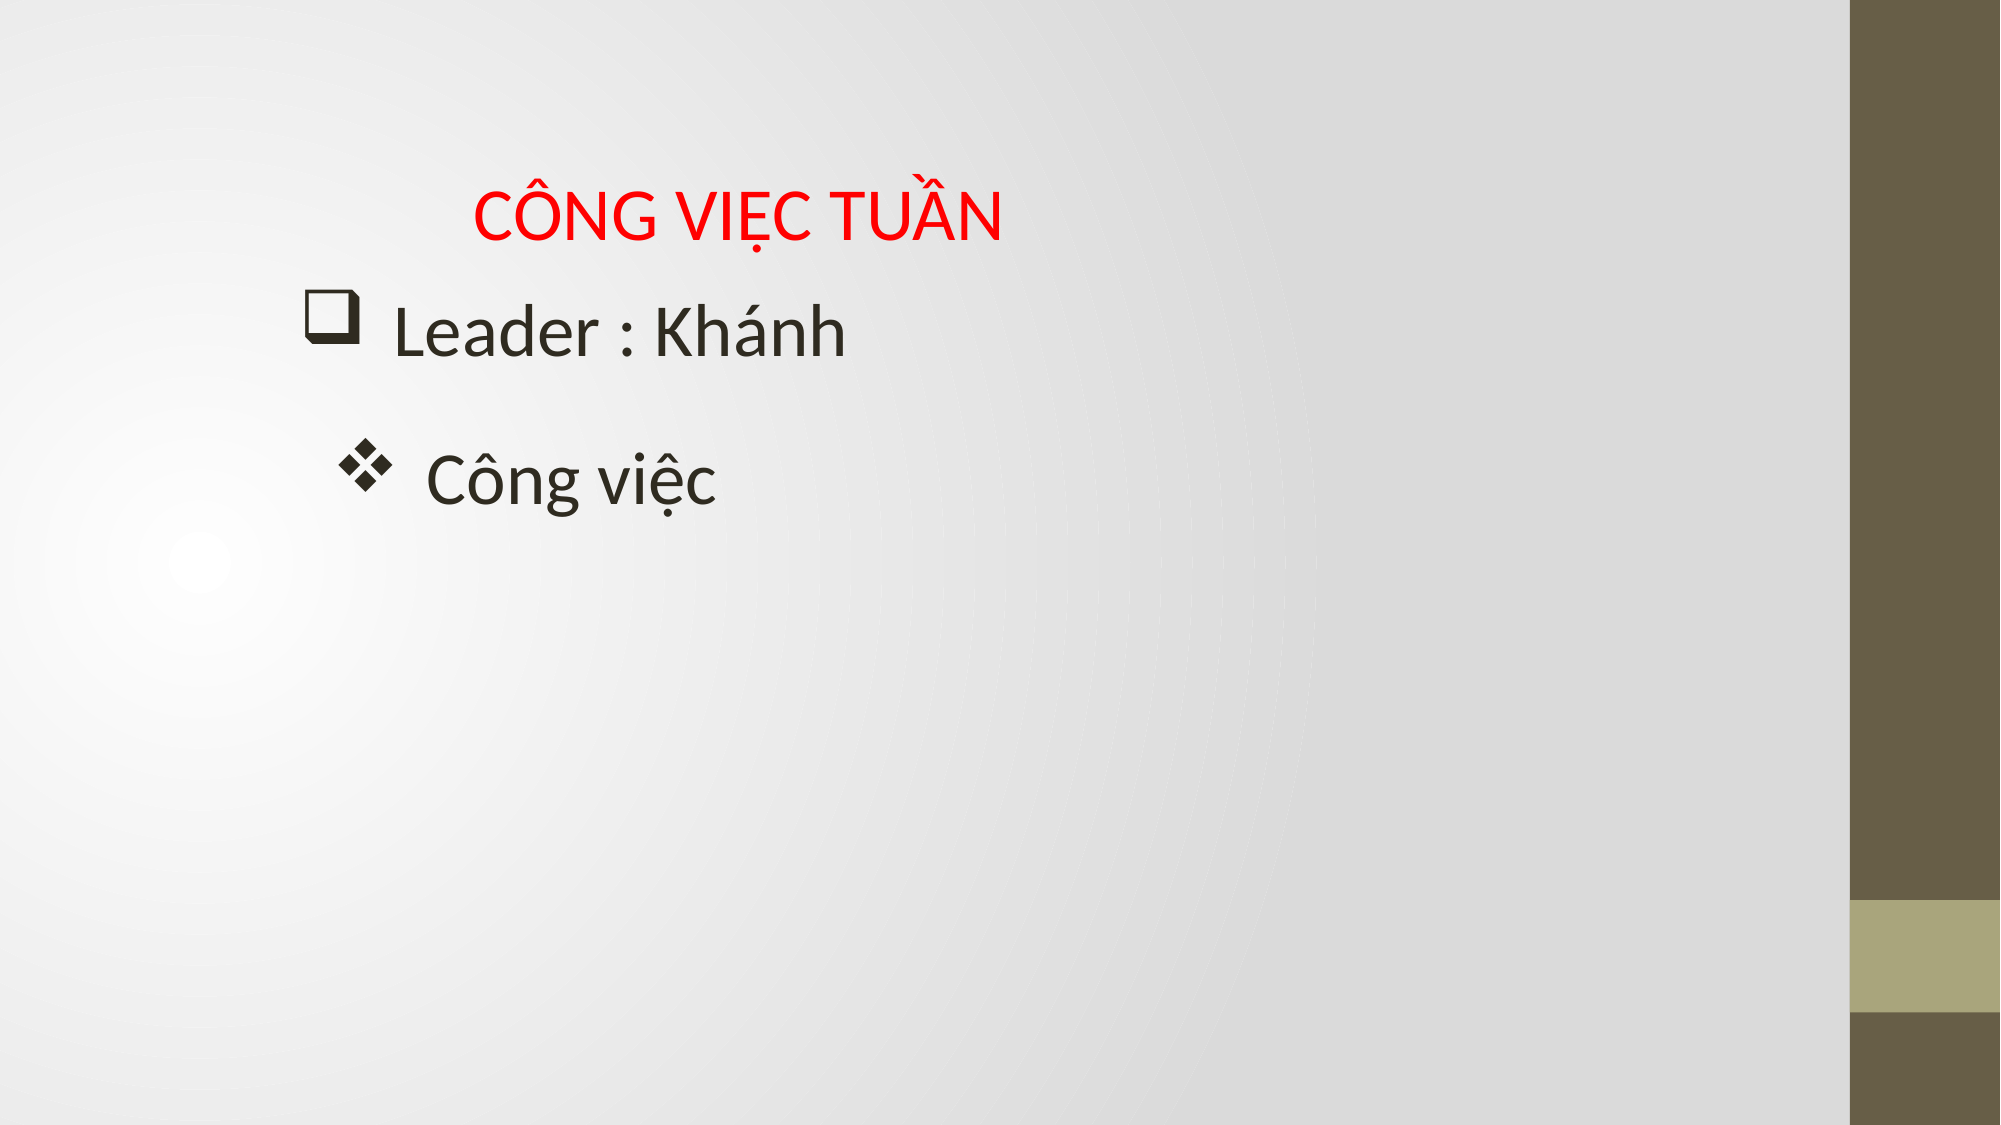

CÔNG VIỆC TUẦN
Leader : Khánh
Công việc